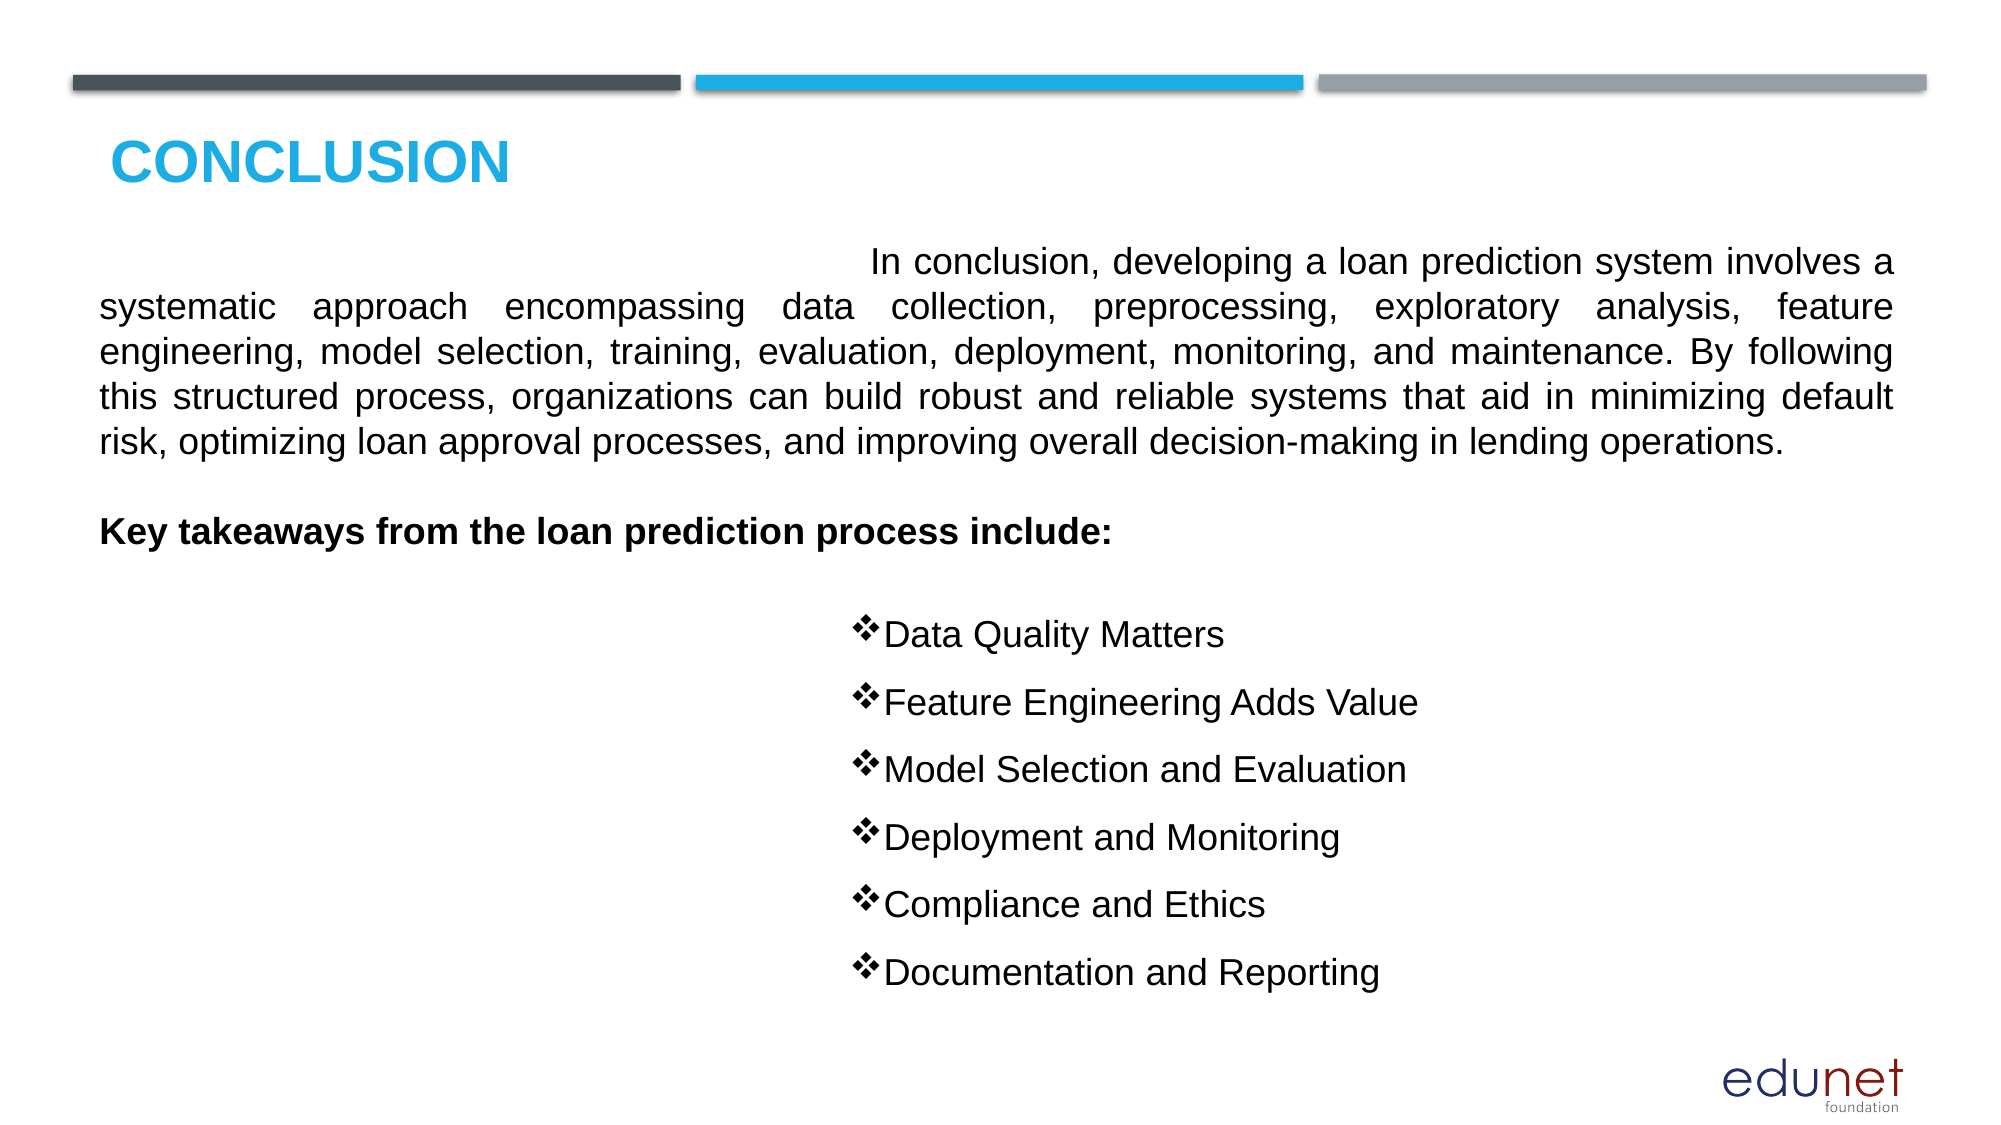

# Conclusion
                                                               In conclusion, developing a loan prediction system involves a systematic approach encompassing data collection, preprocessing, exploratory analysis, feature engineering, model selection, training, evaluation, deployment, monitoring, and maintenance. By following this structured process, organizations can build robust and reliable systems that aid in minimizing default risk, optimizing loan approval processes, and improving overall decision-making in lending operations.

Key takeaways from the loan prediction process include:

Data Quality Matters
Feature Engineering Adds Value
Model Selection and Evaluation
Deployment and Monitoring
Compliance and Ethics
Documentation and Reporting